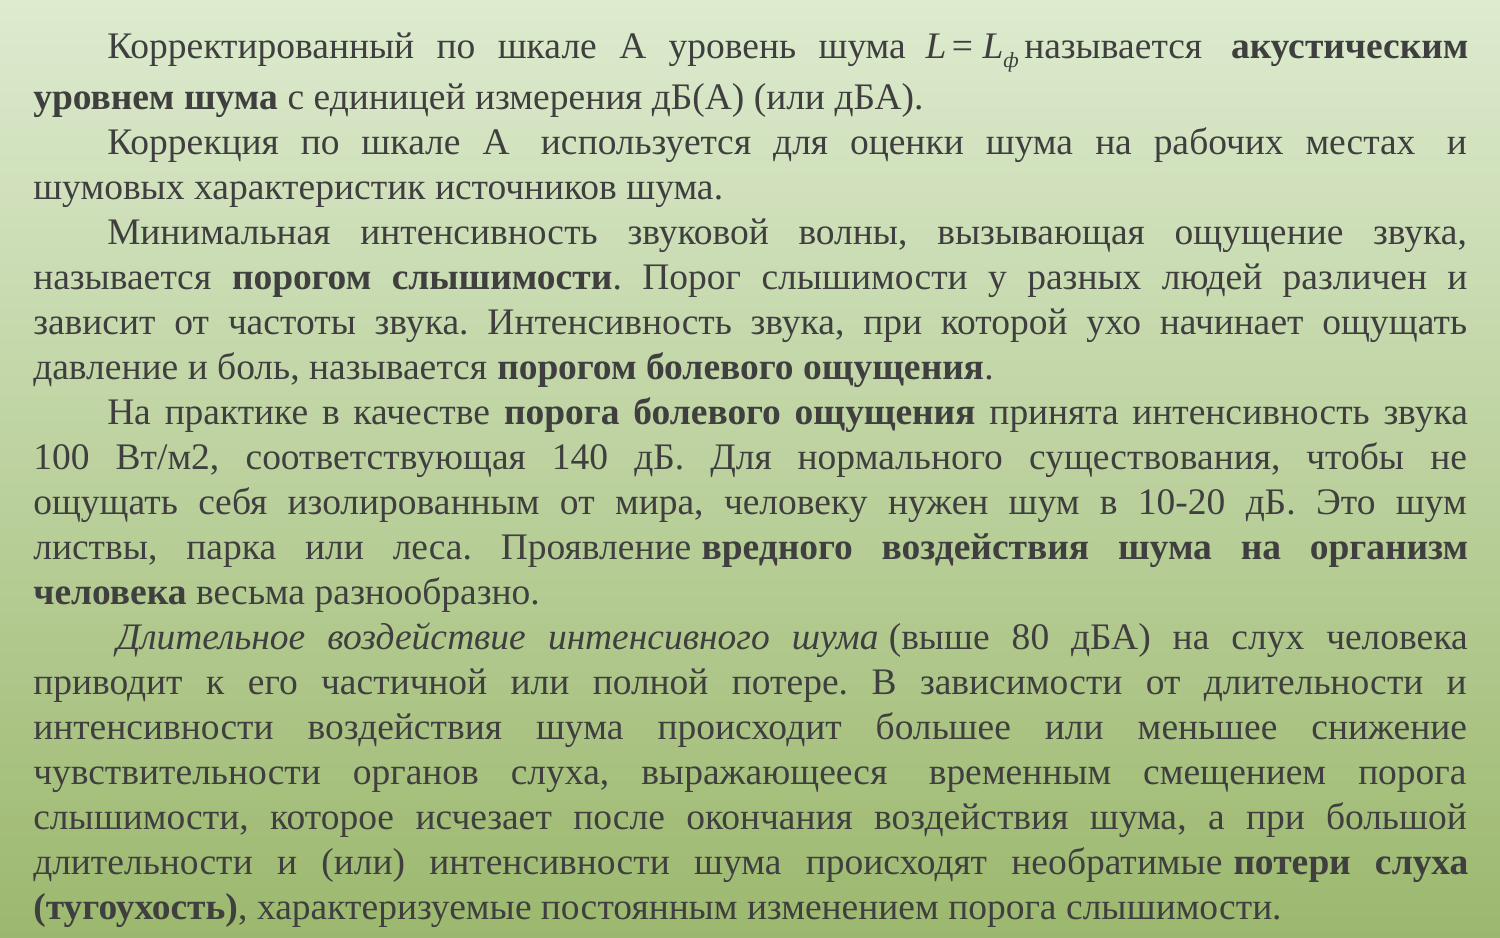

Корректированный по шкале А уровень шума  L = Lф называется   акустическим уровнем шума с единицей измерения дБ(А) (или дБА).
Коррекция по шкале А  используется для оценки шума на рабочих местах  и шумовых характеристик источников шума.
Минимальная интенсивность звуковой волны, вызывающая ощущение звука, называется порогом слышимости. Порог слышимости у разных людей различен и зависит от частоты звука. Интенсивность звука, при которой ухо начинает ощущать давление и боль, называется порогом болевого ощущения.
На практике в качестве порога болевого ощущения принята интенсивность звука 100 Вт/м2, соответствующая 140 дБ. Для нормального существования, чтобы не ощущать себя изолированным от мира, человеку нужен шум в 10-20 дБ. Это шум листвы, парка или леса. Проявление вредного воздействия шума на организм человека весьма разнообразно.
 Длительное воздействие интенсивного шума (выше 80 дБА) на слух человека приводит к его частичной или полной потере. В зависимости от длительности и интенсивности воздействия шума происходит большее или меньшее снижение чувствительности органов слуха, выражающееся  временным смещением порога слышимости, которое исчезает после окончания воздействия шума, а при большой длительности и (или) интенсивности шума происходят необратимые потери слуха (тугоухость), характеризуемые постоянным изменением порога слышимости.